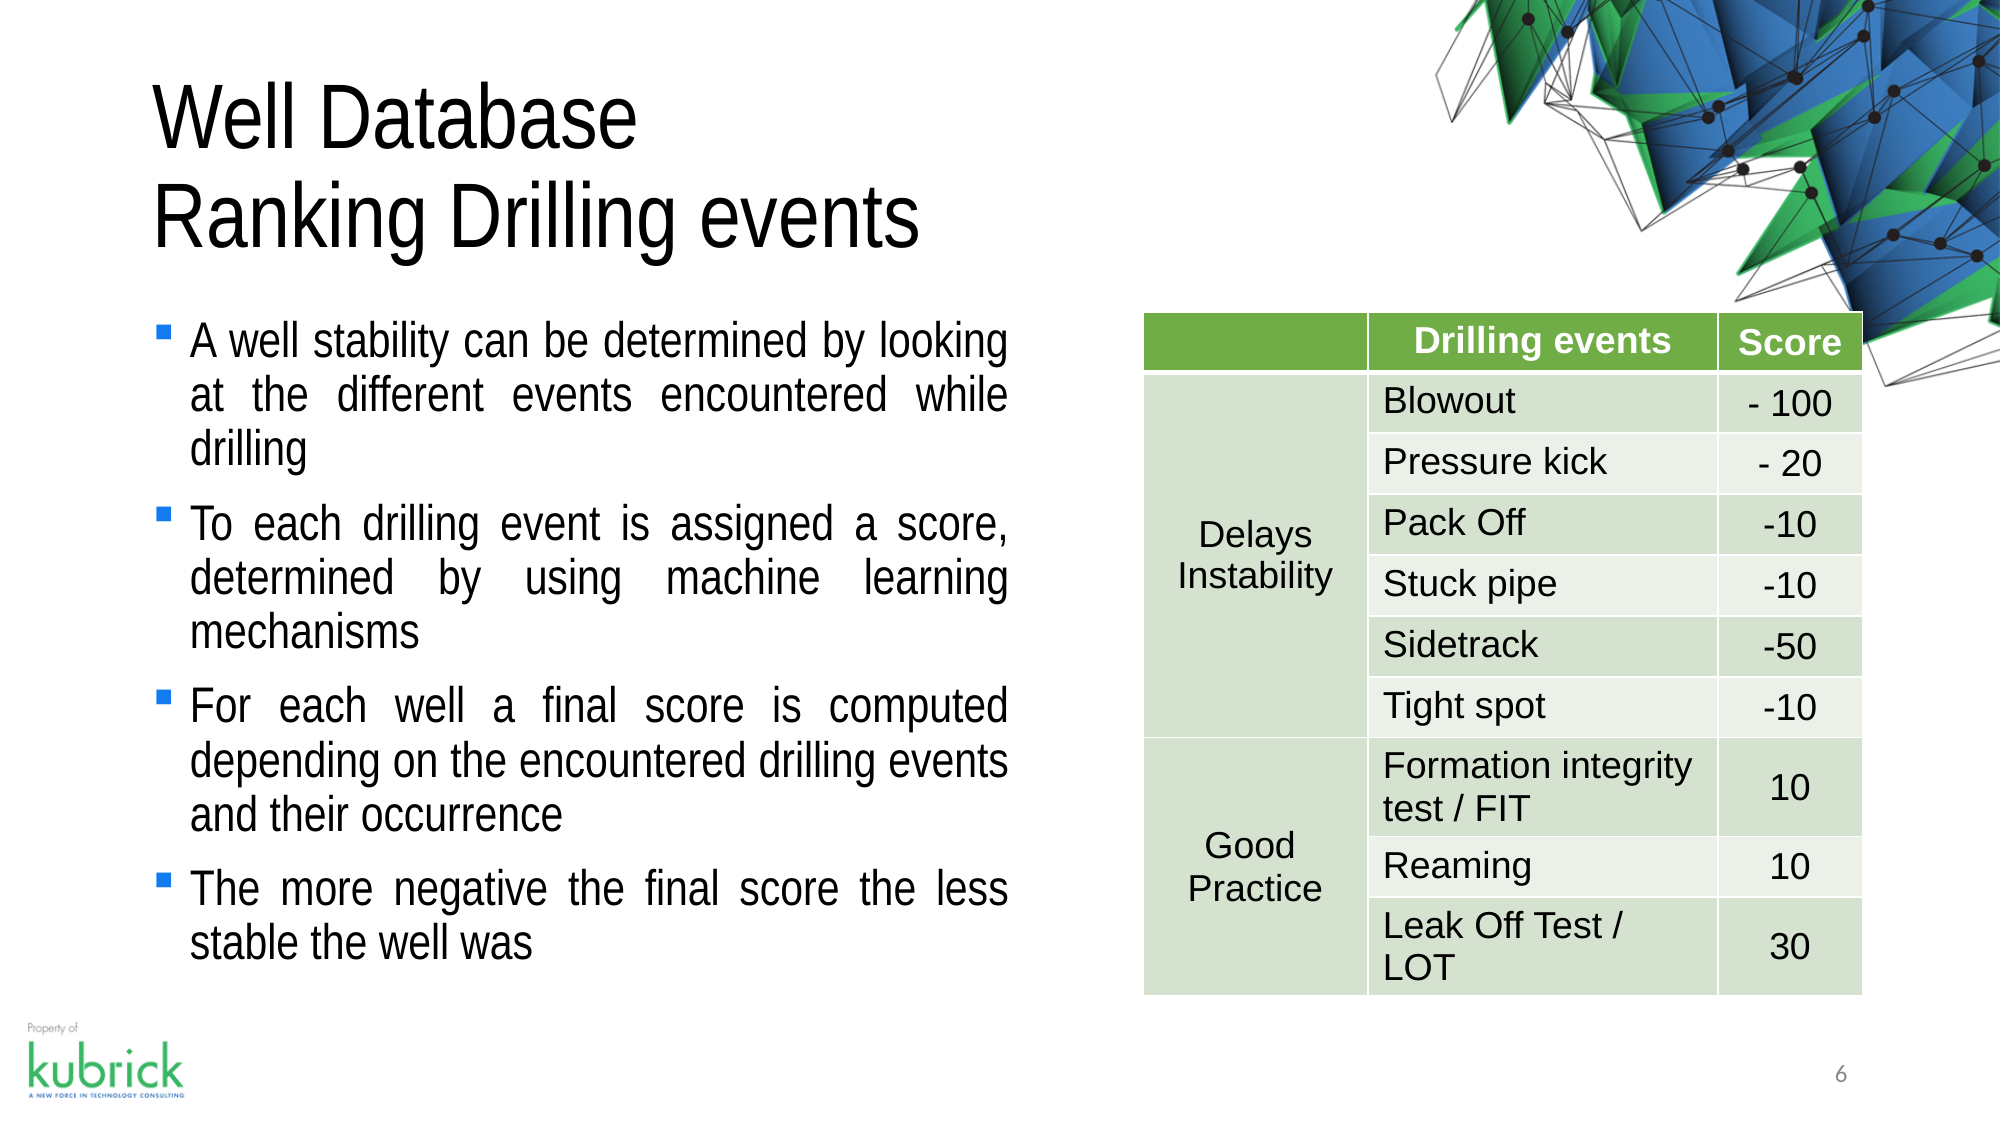

# Well Database Ranking Drilling events
A well stability can be determined by looking at the different events encountered while drilling
To each drilling event is assigned a score, determined by using machine learning mechanisms
For each well a final score is computed depending on the encountered drilling events and their occurrence
The more negative the final score the less stable the well was

|  | Drilling events | Score |
| --- | --- | --- |
| Delays Instability | Blowout | - 100 |
|  | Pressure kick | - 20 |
|  | Pack Off | -10 |
|  | Stuck pipe | -10 |
|  | Sidetrack | -50 |
|  | Tight spot | -10 |
| Good Practice | Formation integrity test / FIT | 10 |
|  | Reaming | 10 |
|  | Leak Off Test / LOT | 30 |
6